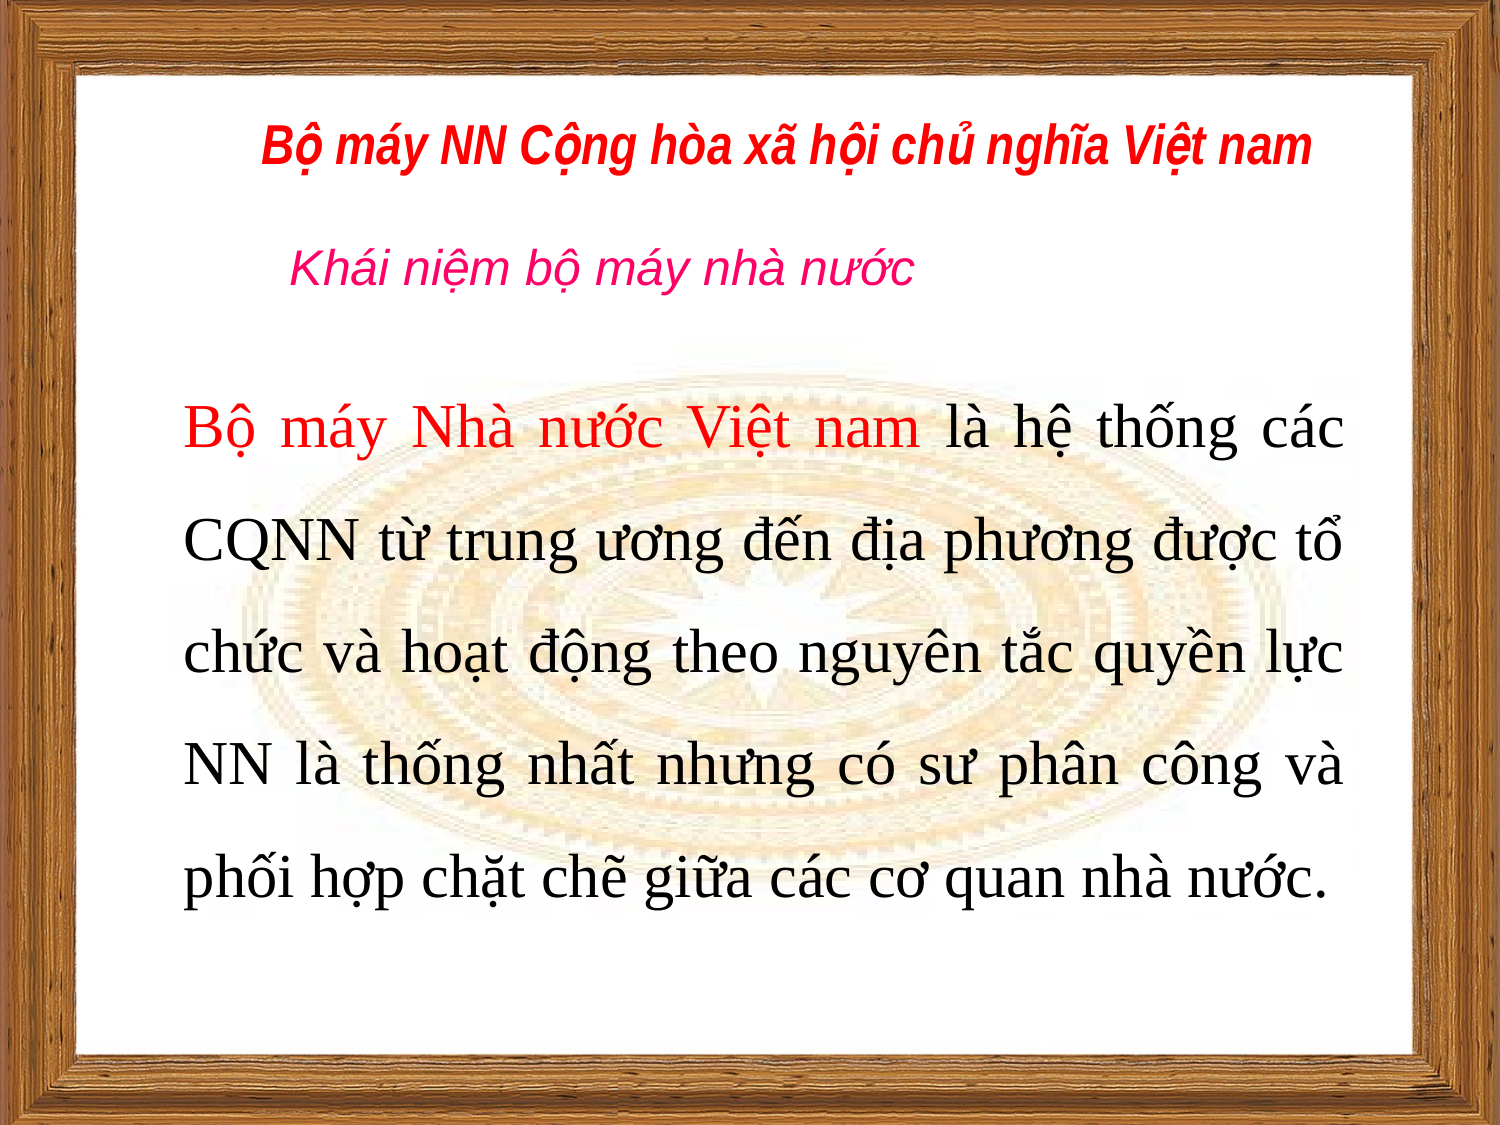

Bộ máy NN Cộng hòa xã hội chủ nghĩa Việt nam
Khái niệm bộ máy nhà nước
Bộ máy Nhà nước Việt nam là hệ thống các CQNN từ trung ương đến địa phương được tổ chức và hoạt động theo nguyên tắc quyền lực NN là thống nhất nhưng có sư phân công và phối hợp chặt chẽ giữa các cơ quan nhà nước.